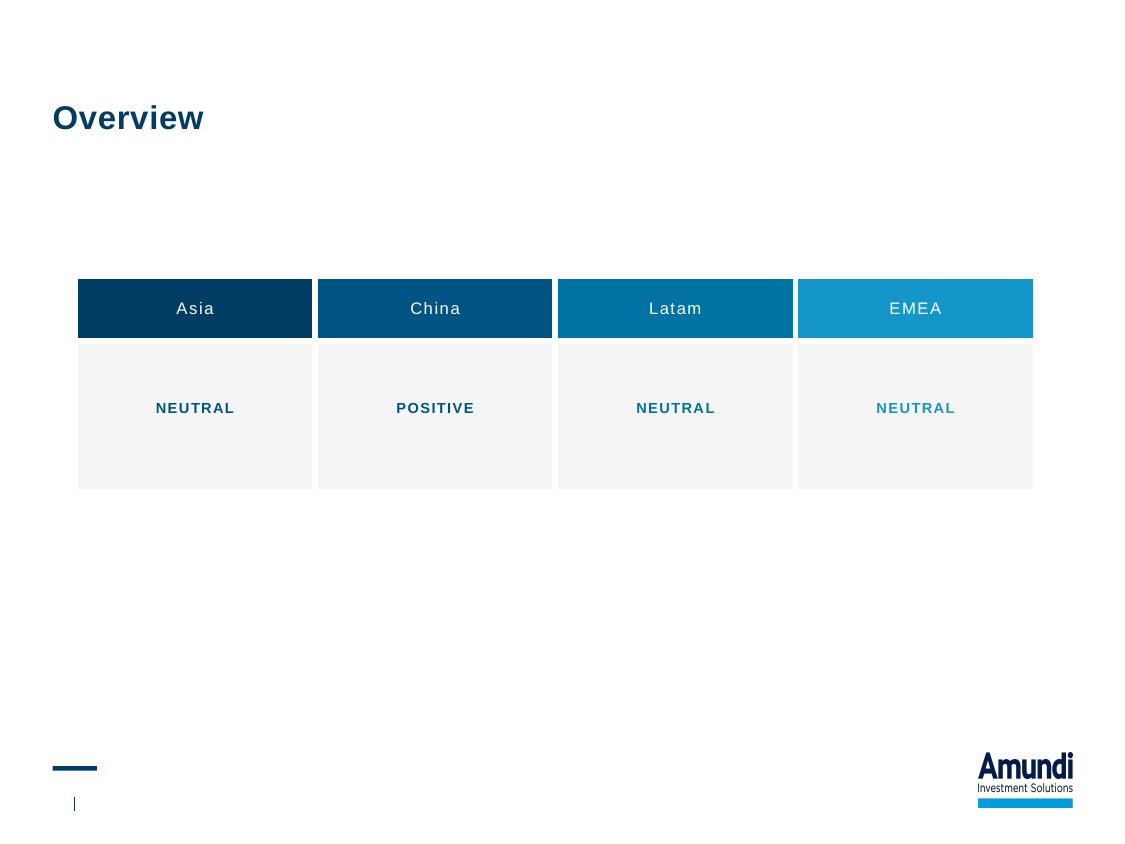

# Overview
| Asia | China | Latam | EMEA |
| --- | --- | --- | --- |
| NEUTRAL | POSITIVE | NEUTRAL | NEUTRAL |